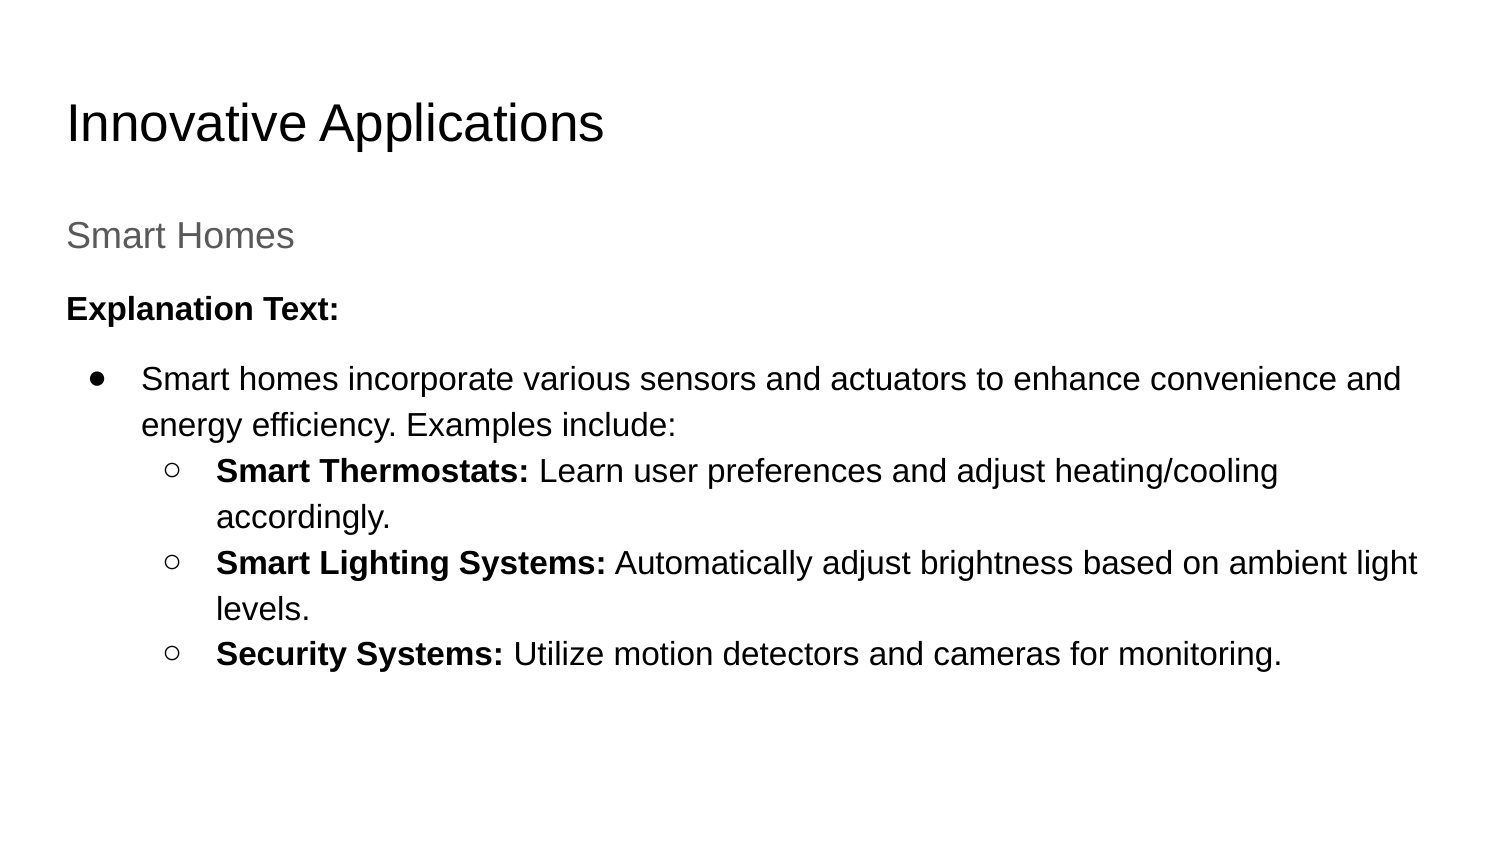

# Innovative Applications
Smart Homes
Explanation Text:
Smart homes incorporate various sensors and actuators to enhance convenience and energy efficiency. Examples include:
Smart Thermostats: Learn user preferences and adjust heating/cooling accordingly.
Smart Lighting Systems: Automatically adjust brightness based on ambient light levels.
Security Systems: Utilize motion detectors and cameras for monitoring.